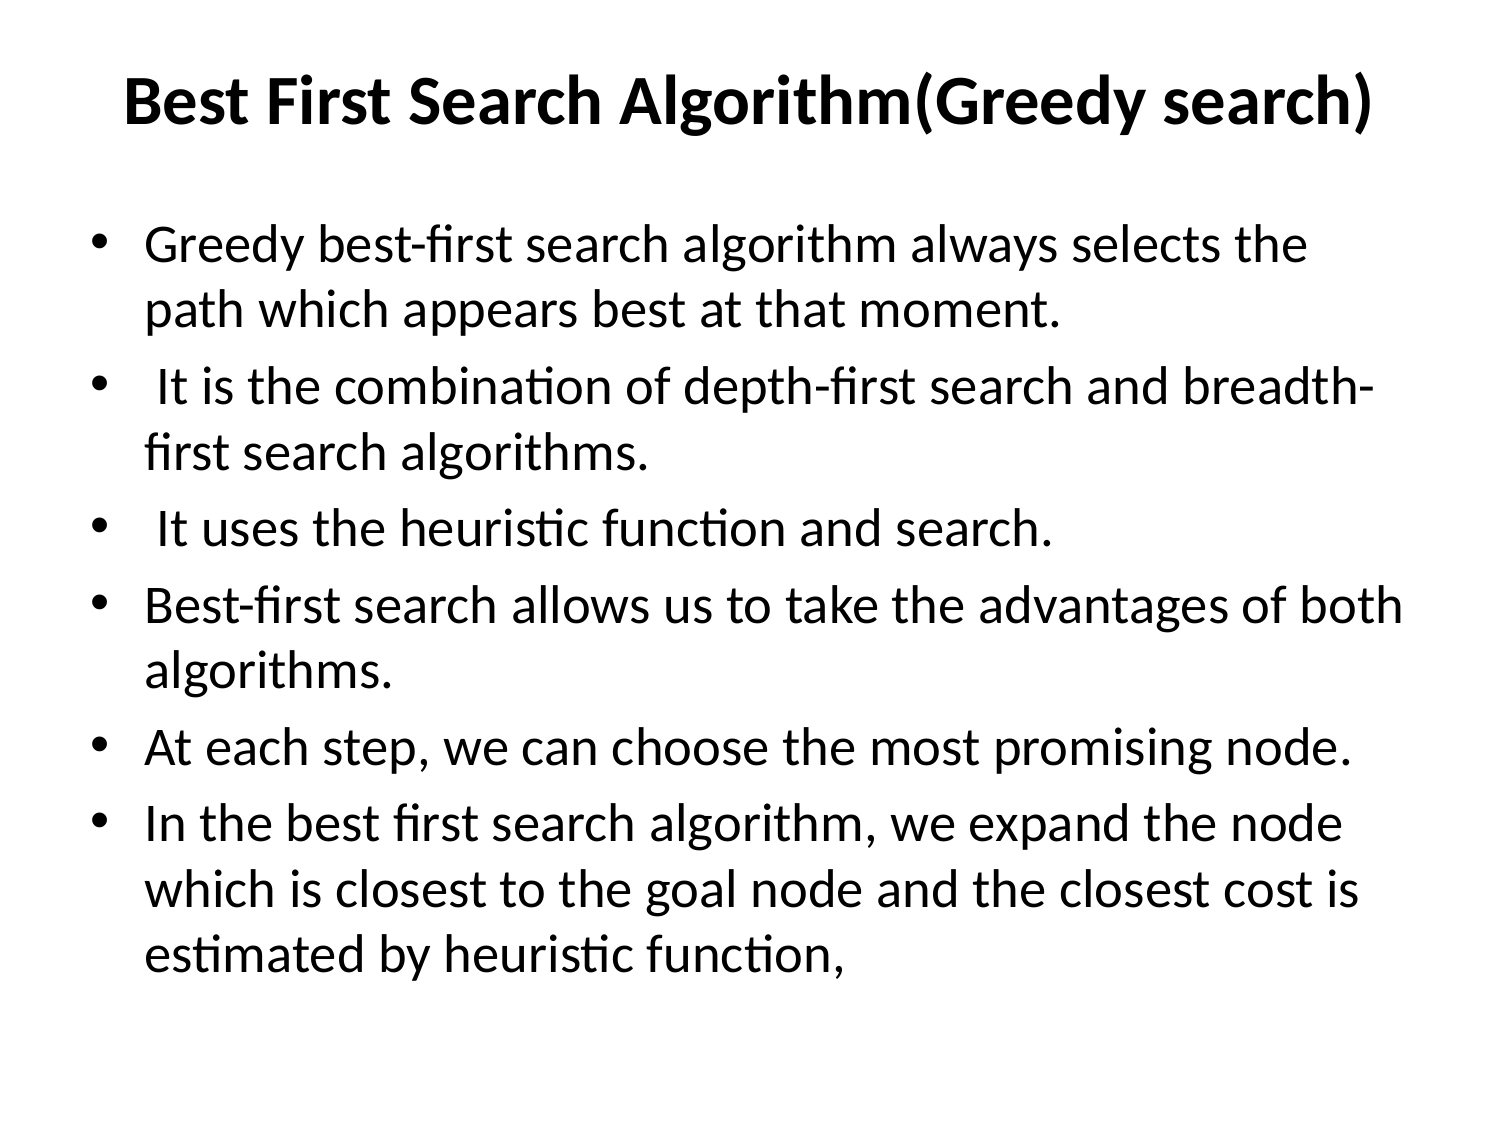

# Best First Search Algorithm(Greedy search)
Greedy best-first search algorithm always selects the path which appears best at that moment.
 It is the combination of depth-first search and breadth-first search algorithms.
 It uses the heuristic function and search.
Best-first search allows us to take the advantages of both algorithms.
At each step, we can choose the most promising node.
In the best first search algorithm, we expand the node which is closest to the goal node and the closest cost is estimated by heuristic function,